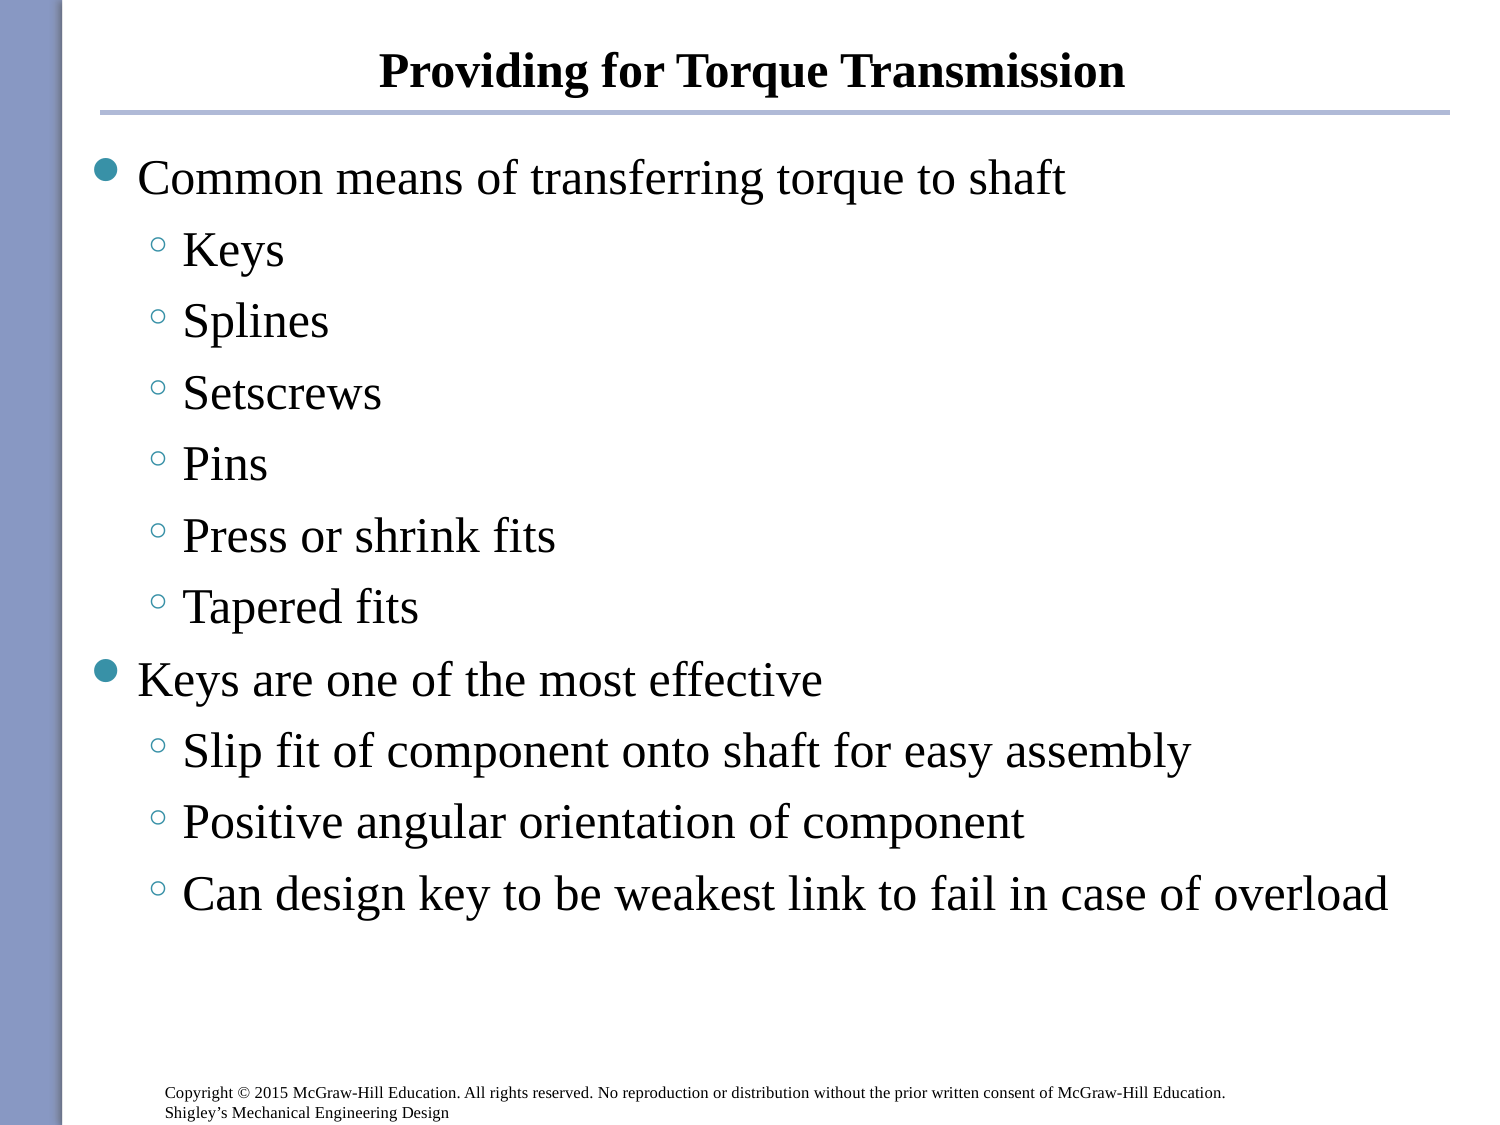

# Providing for Torque Transmission
Common means of transferring torque to shaft
Keys
Splines
Setscrews
Pins
Press or shrink fits
Tapered fits
Keys are one of the most effective
Slip fit of component onto shaft for easy assembly
Positive angular orientation of component
Can design key to be weakest link to fail in case of overload